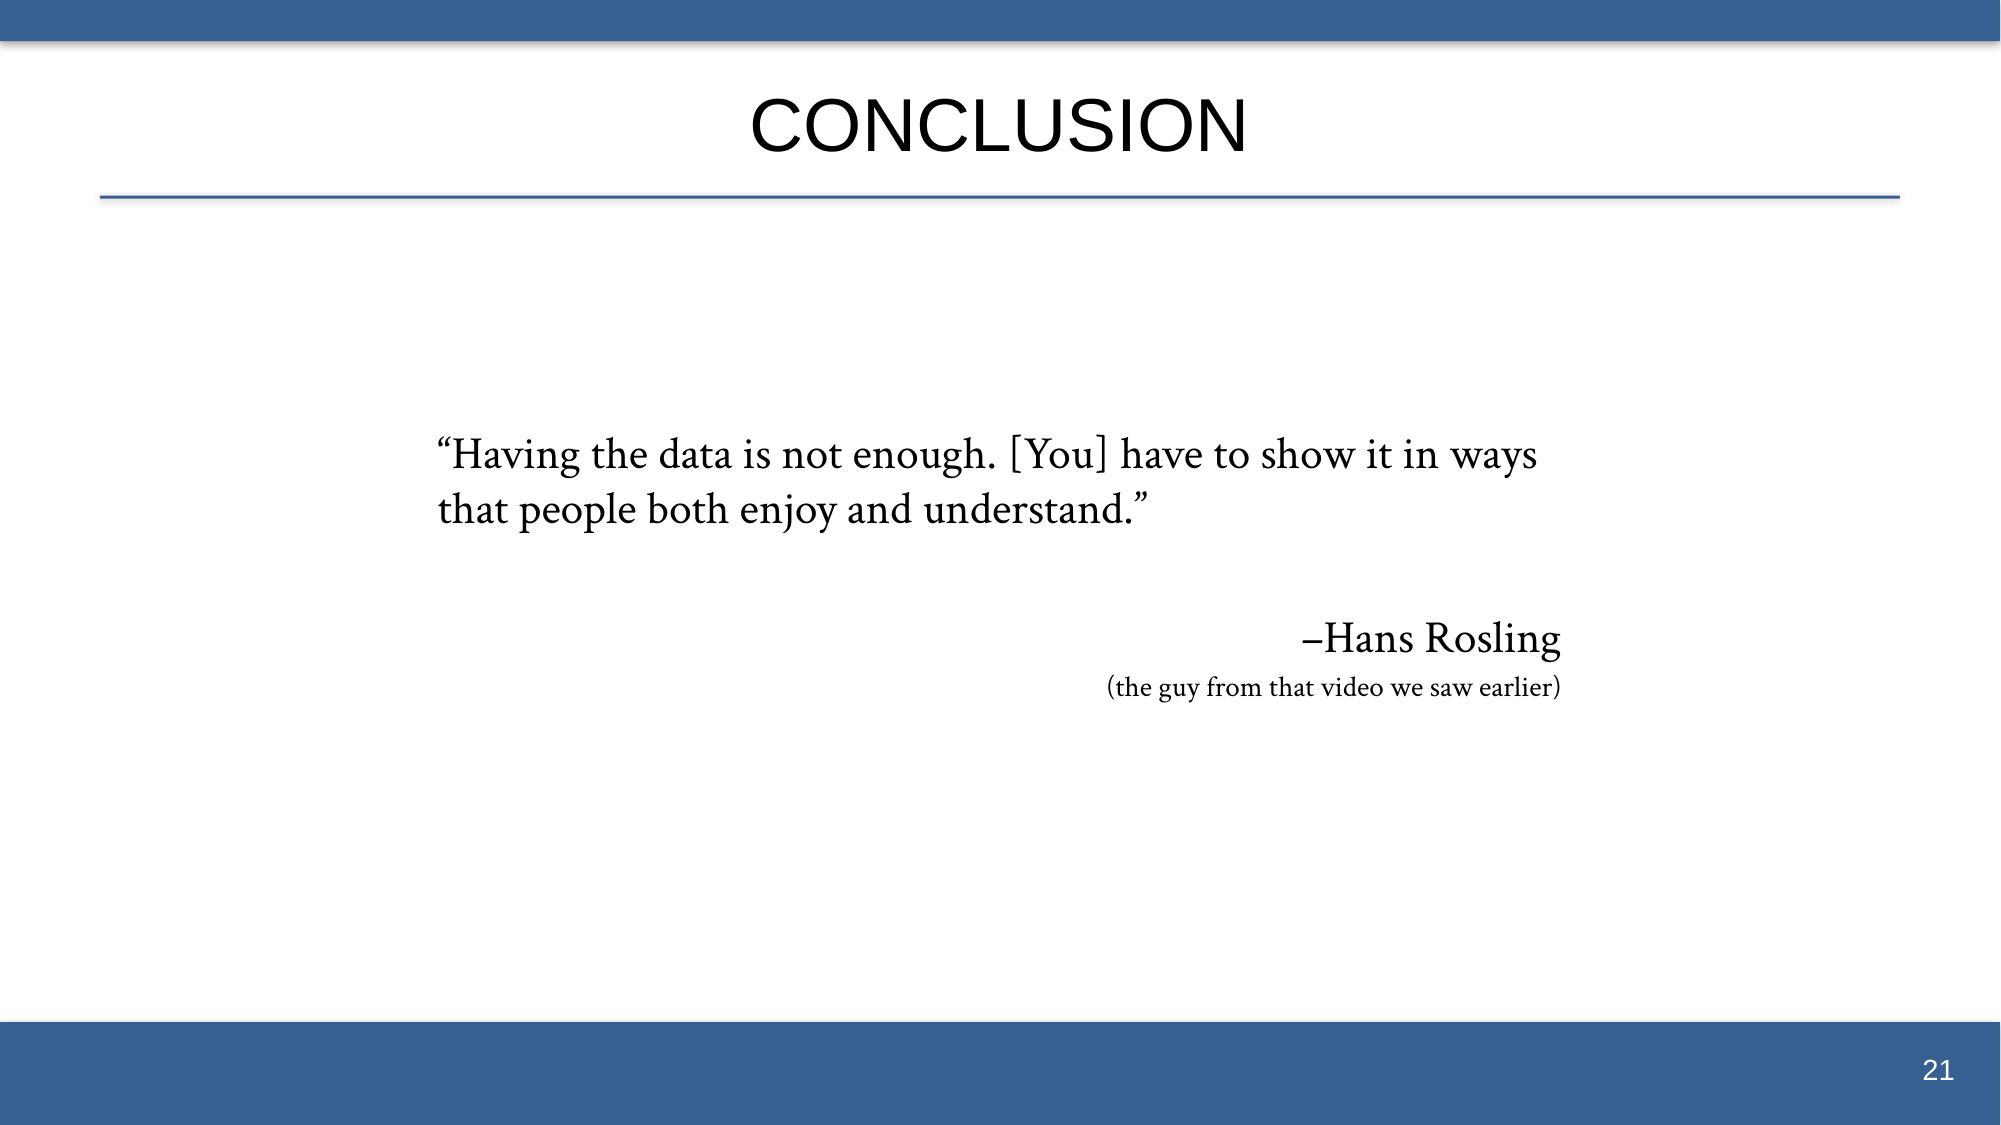

# Conclusion
“Having the data is not enough. [You] have to show it in ways that people both enjoy and understand.”

–Hans Rosling
(the guy from that video we saw earlier)
21